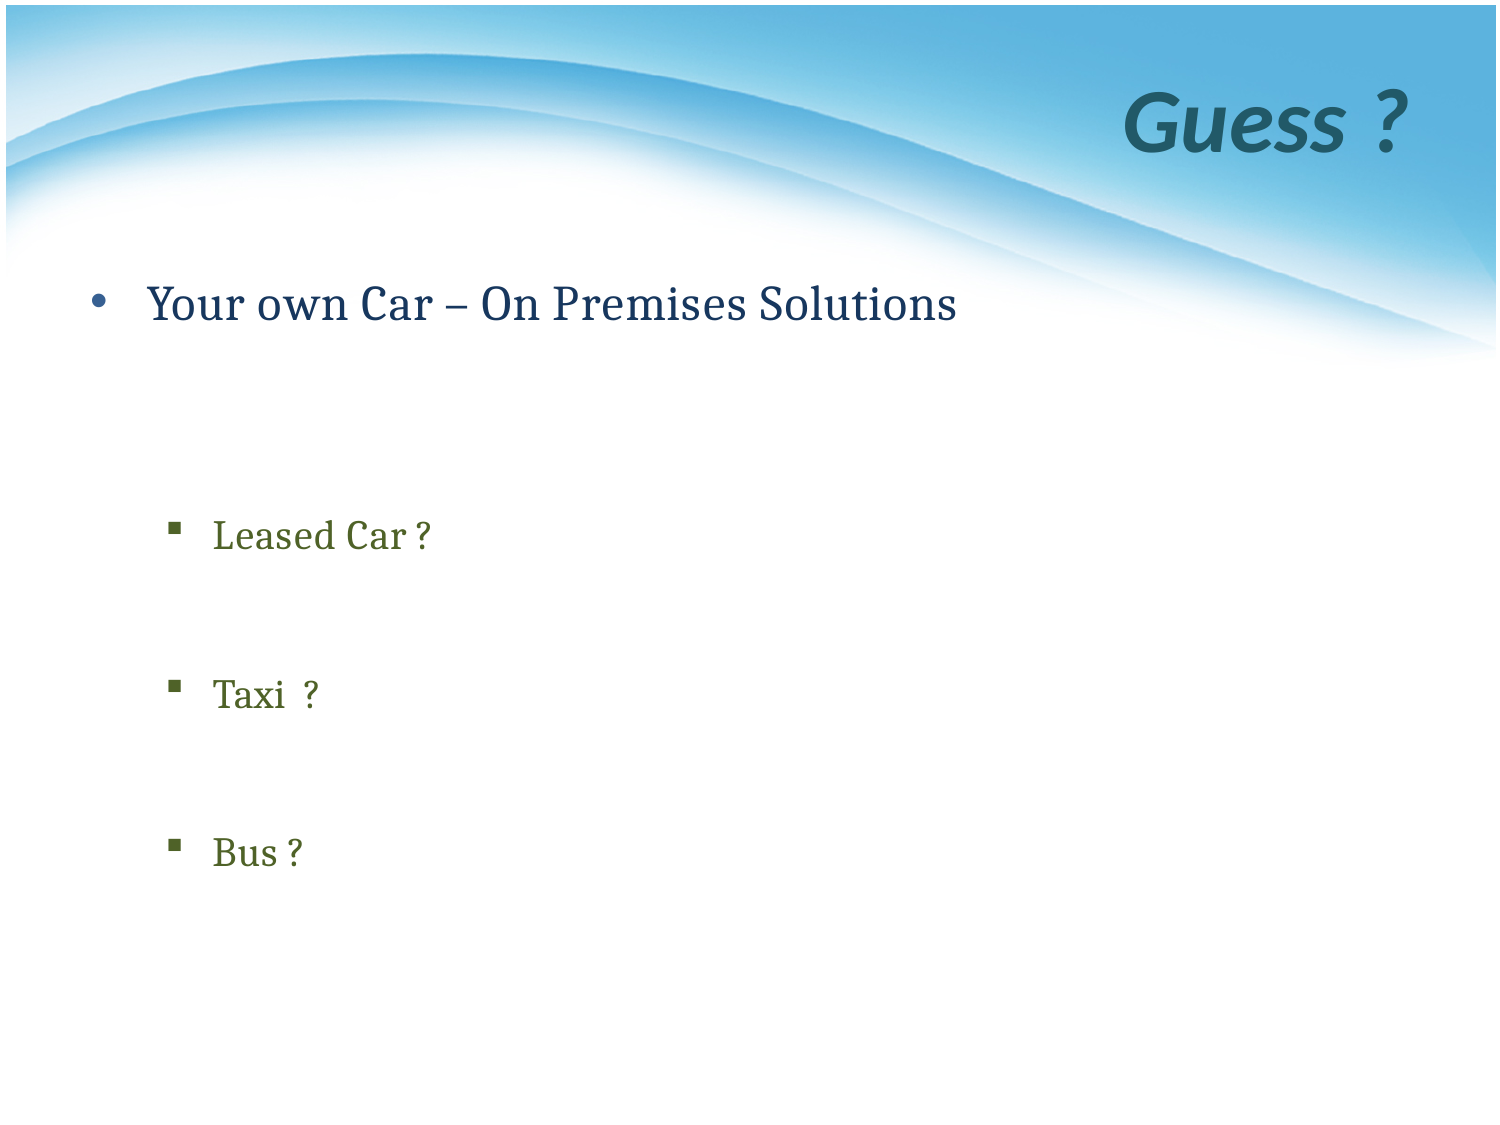

# Guess ?
Your own Car – On Premises Solutions

Leased Car ?
Taxi  ?
Bus ?